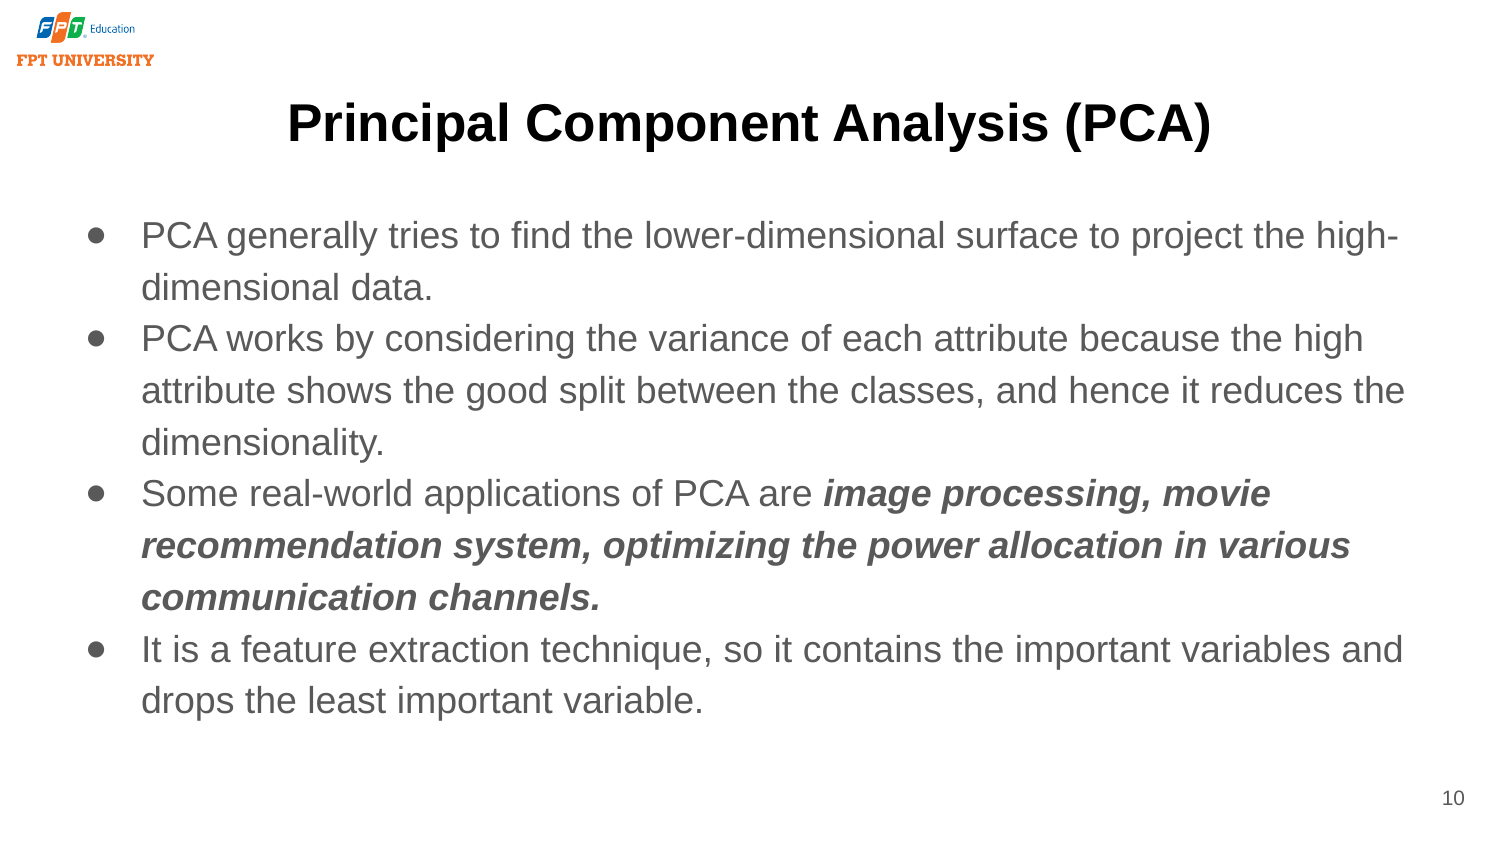

# Principal Component Analysis (PCA)
PCA generally tries to find the lower-dimensional surface to project the high-dimensional data.
PCA works by considering the variance of each attribute because the high attribute shows the good split between the classes, and hence it reduces the dimensionality.
Some real-world applications of PCA are image processing, movie recommendation system, optimizing the power allocation in various communication channels.
It is a feature extraction technique, so it contains the important variables and drops the least important variable.
10